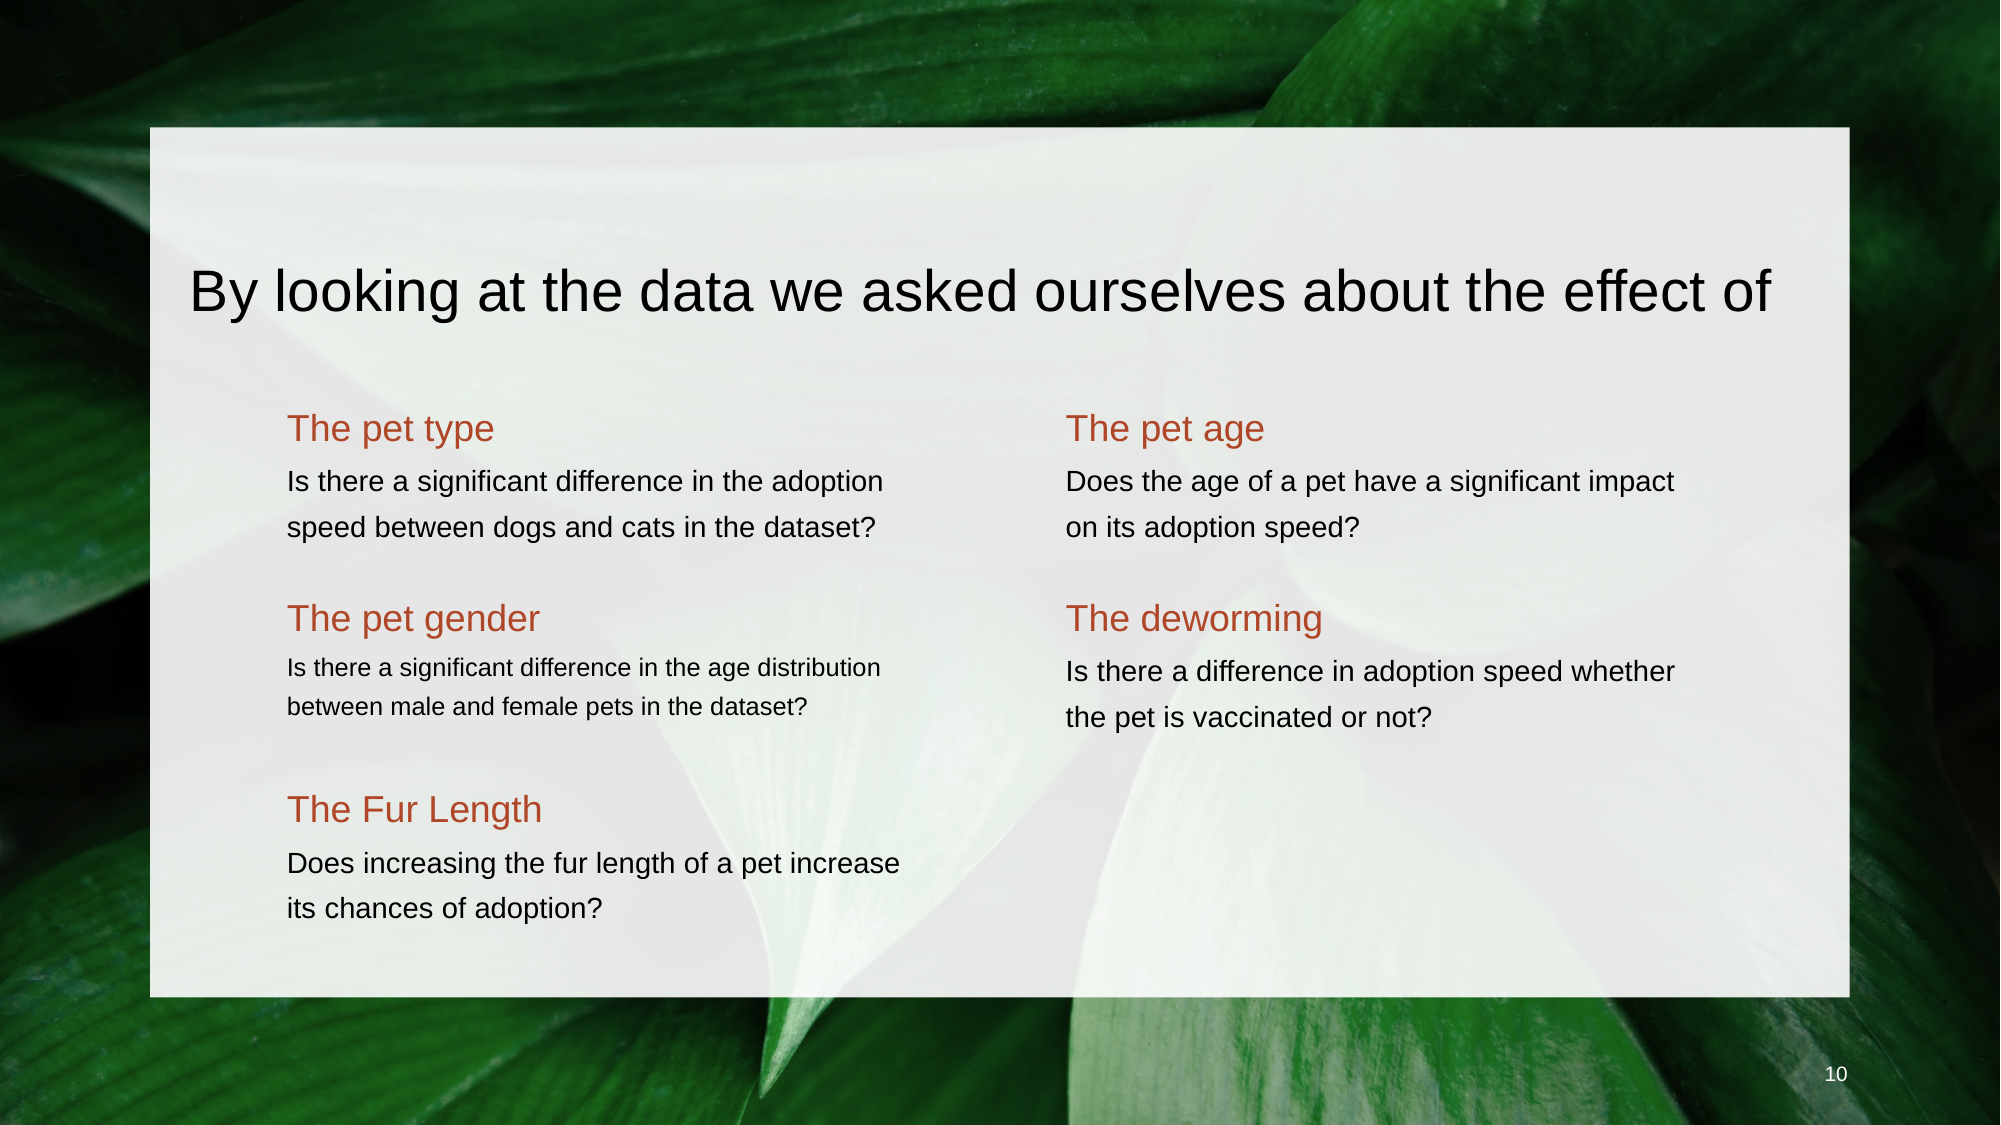

# By looking at the data we asked ourselves about the effect of
The pet type
The pet age
Is there a significant difference in the adoption speed between dogs and cats in the dataset?
Does the age of a pet have a significant impact on its adoption speed?
The pet gender
The deworming
Is there a significant difference in the age distribution between male and female pets in the dataset?
Is there a difference in adoption speed whether the pet is vaccinated or not?
The Fur Length
Does increasing the fur length of a pet increase its chances of adoption?
10